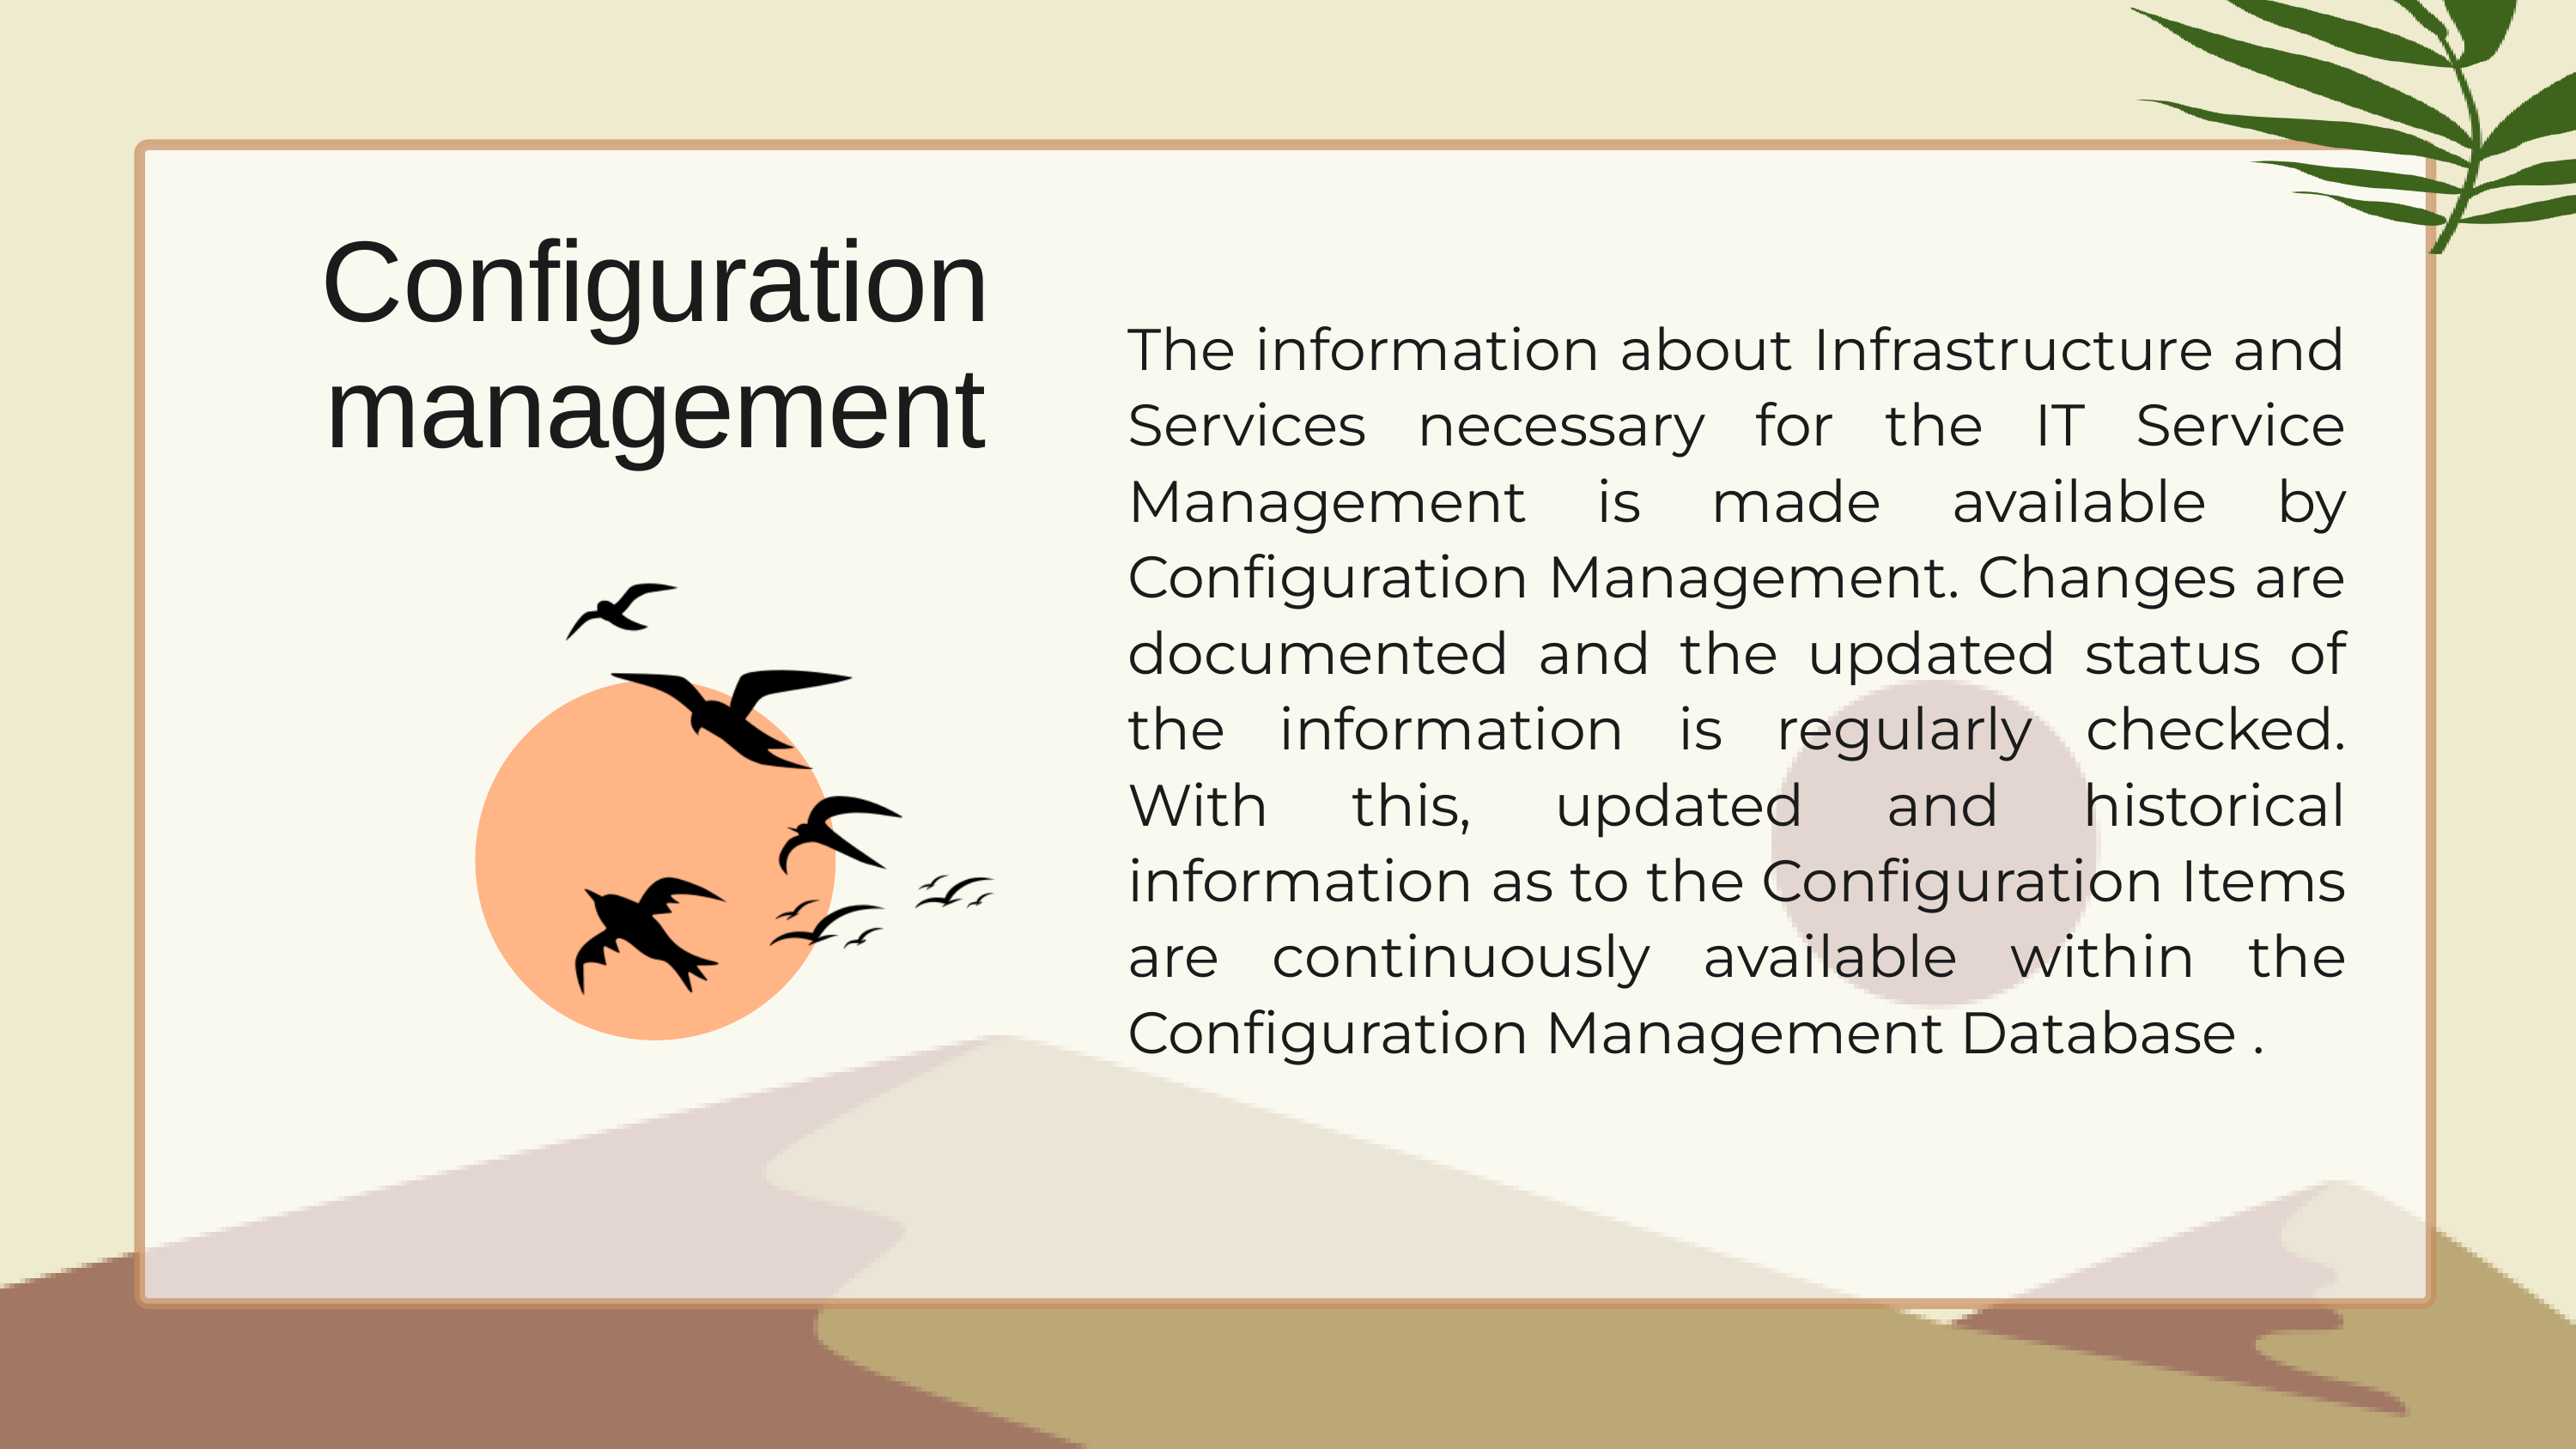

Configuration management
The information about Infrastructure and Services necessary for the IT Service Management is made available by Configuration Management. Changes are documented and the updated status of the information is regularly checked. With this, updated and historical information as to the Configuration Items are continuously available within the Configuration Management Database .